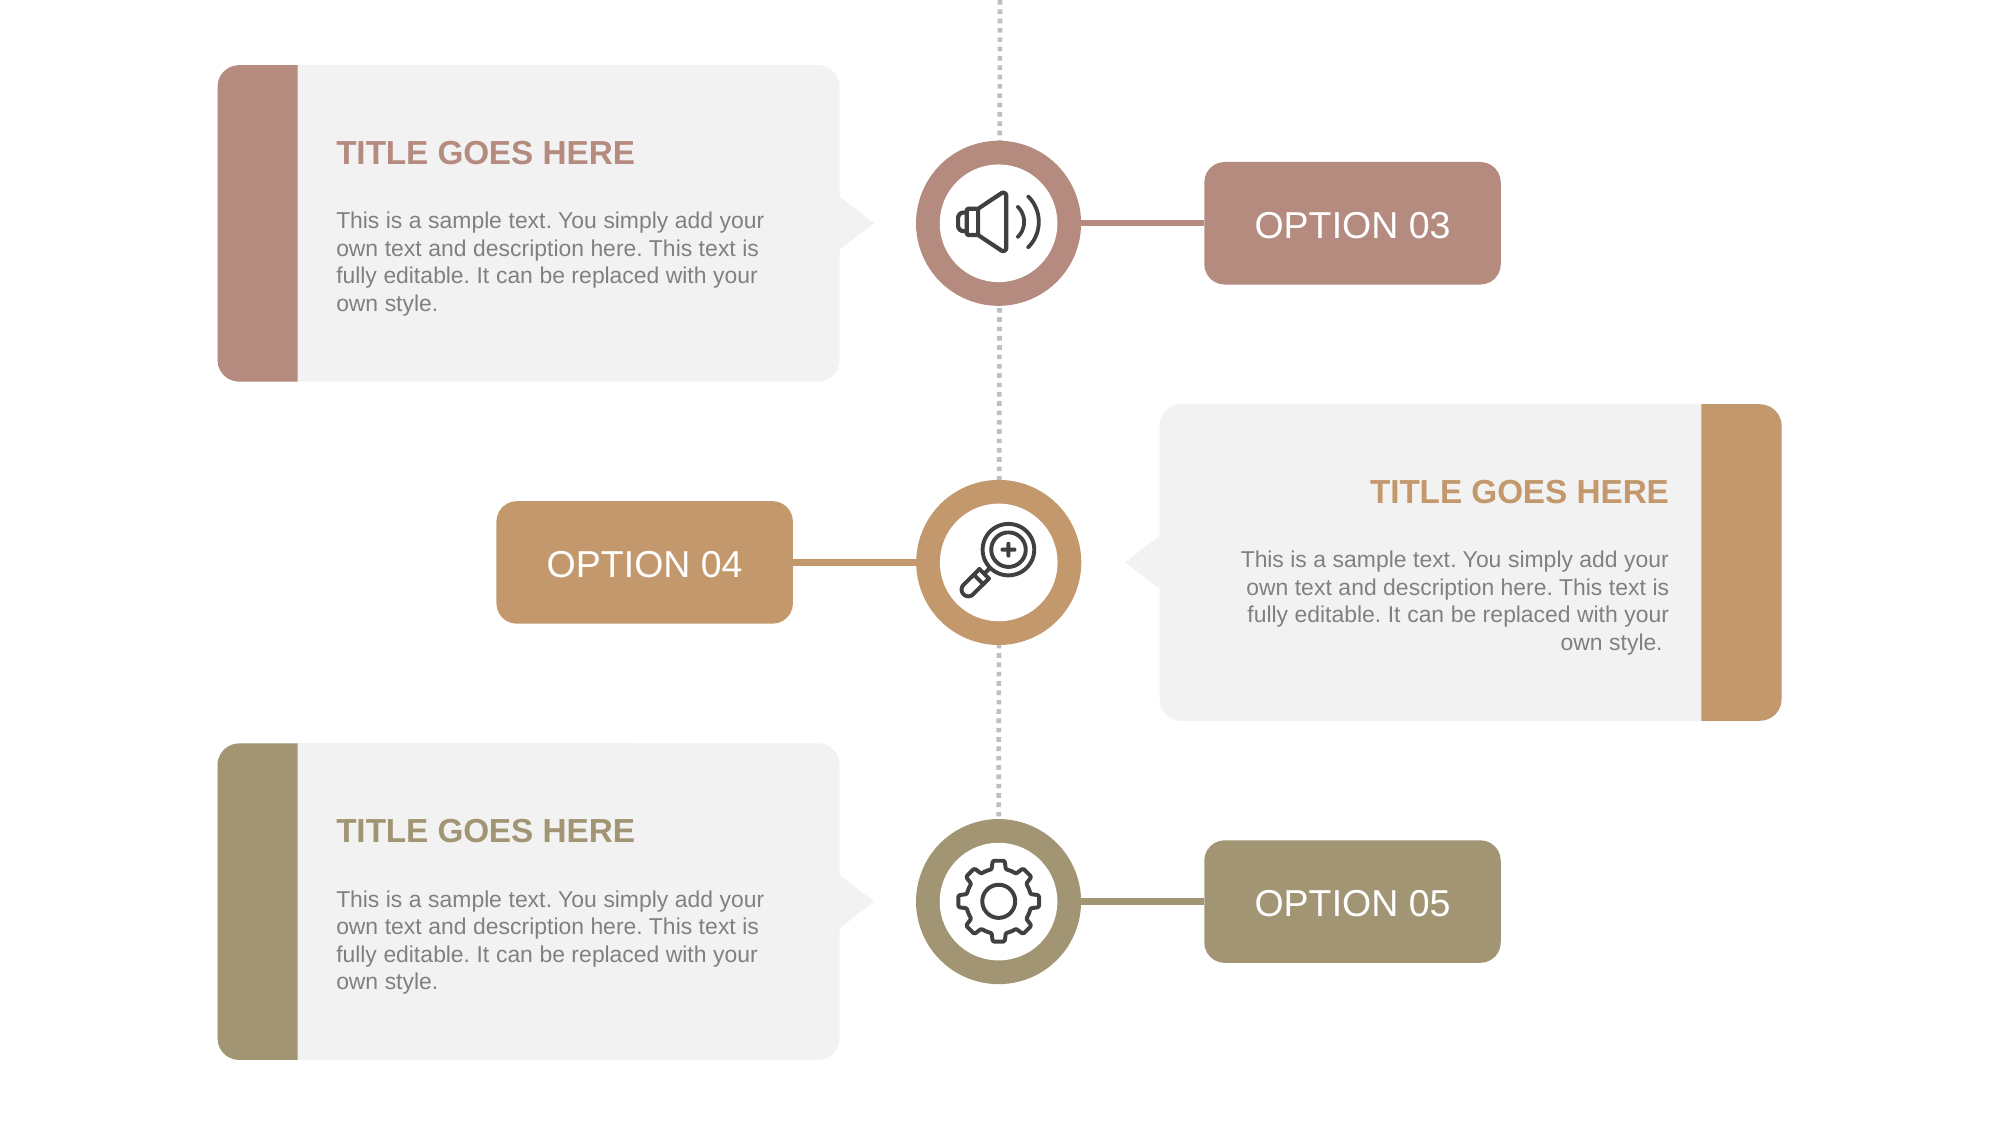

TITLE GOES HERE
This is a sample text. You simply add your own text and description here. This text is fully editable. It can be replaced with your own style.

OPTION 03

TITLE GOES HERE
This is a sample text. You simply add your own text and description here. This text is fully editable. It can be replaced with your own style.

OPTION 04

TITLE GOES HERE
This is a sample text. You simply add your own text and description here. This text is fully editable. It can be replaced with your own style.

OPTION 05